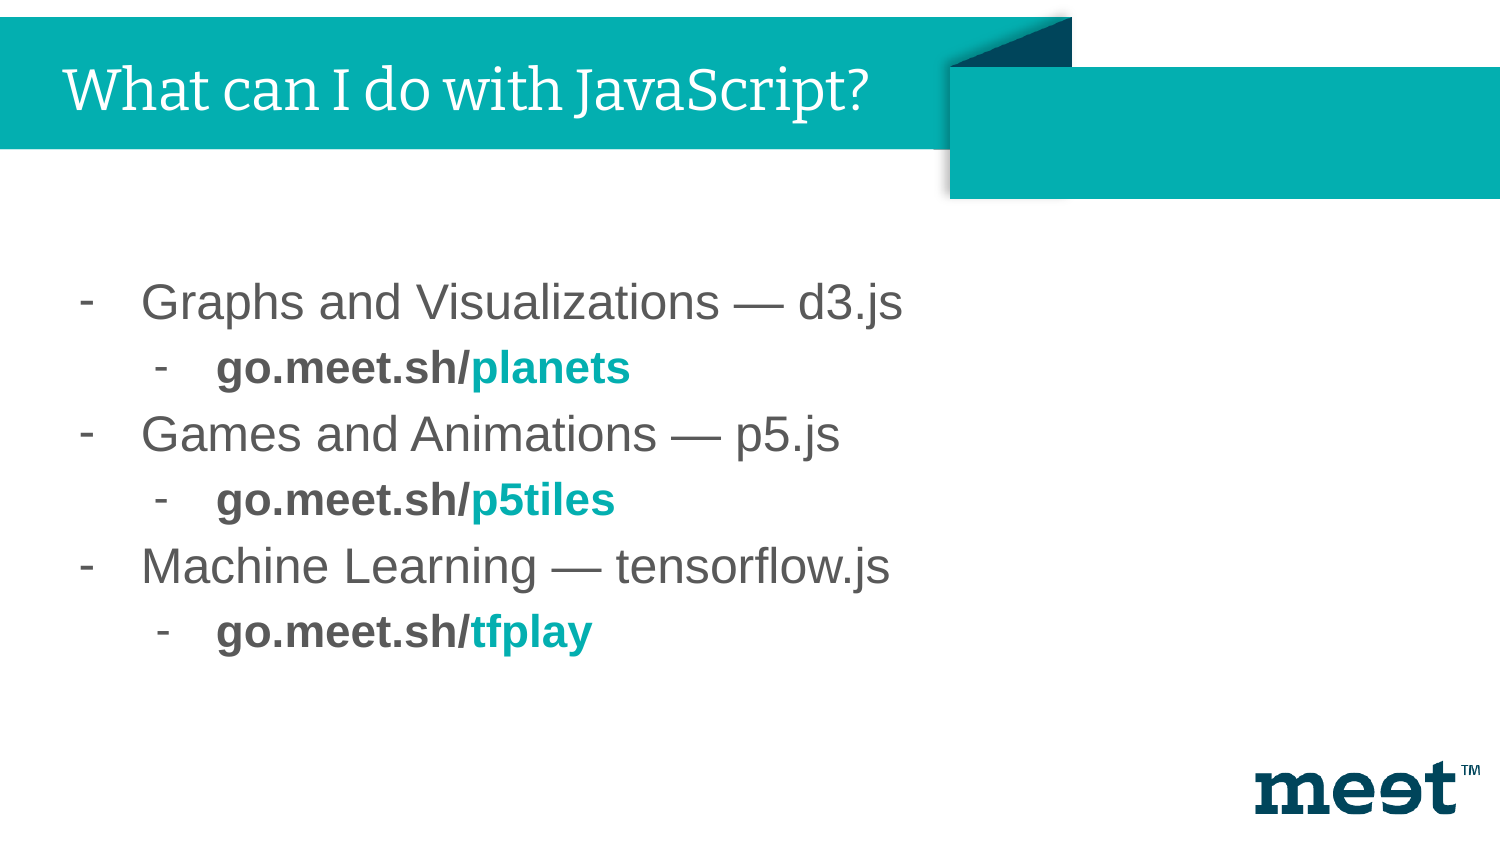

What can I do with JavaScript?
Graphs and Visualizations — d3.js
go.meet.sh/planets
Games and Animations — p5.js
go.meet.sh/p5tiles
Machine Learning — tensorflow.js
go.meet.sh/tfplay